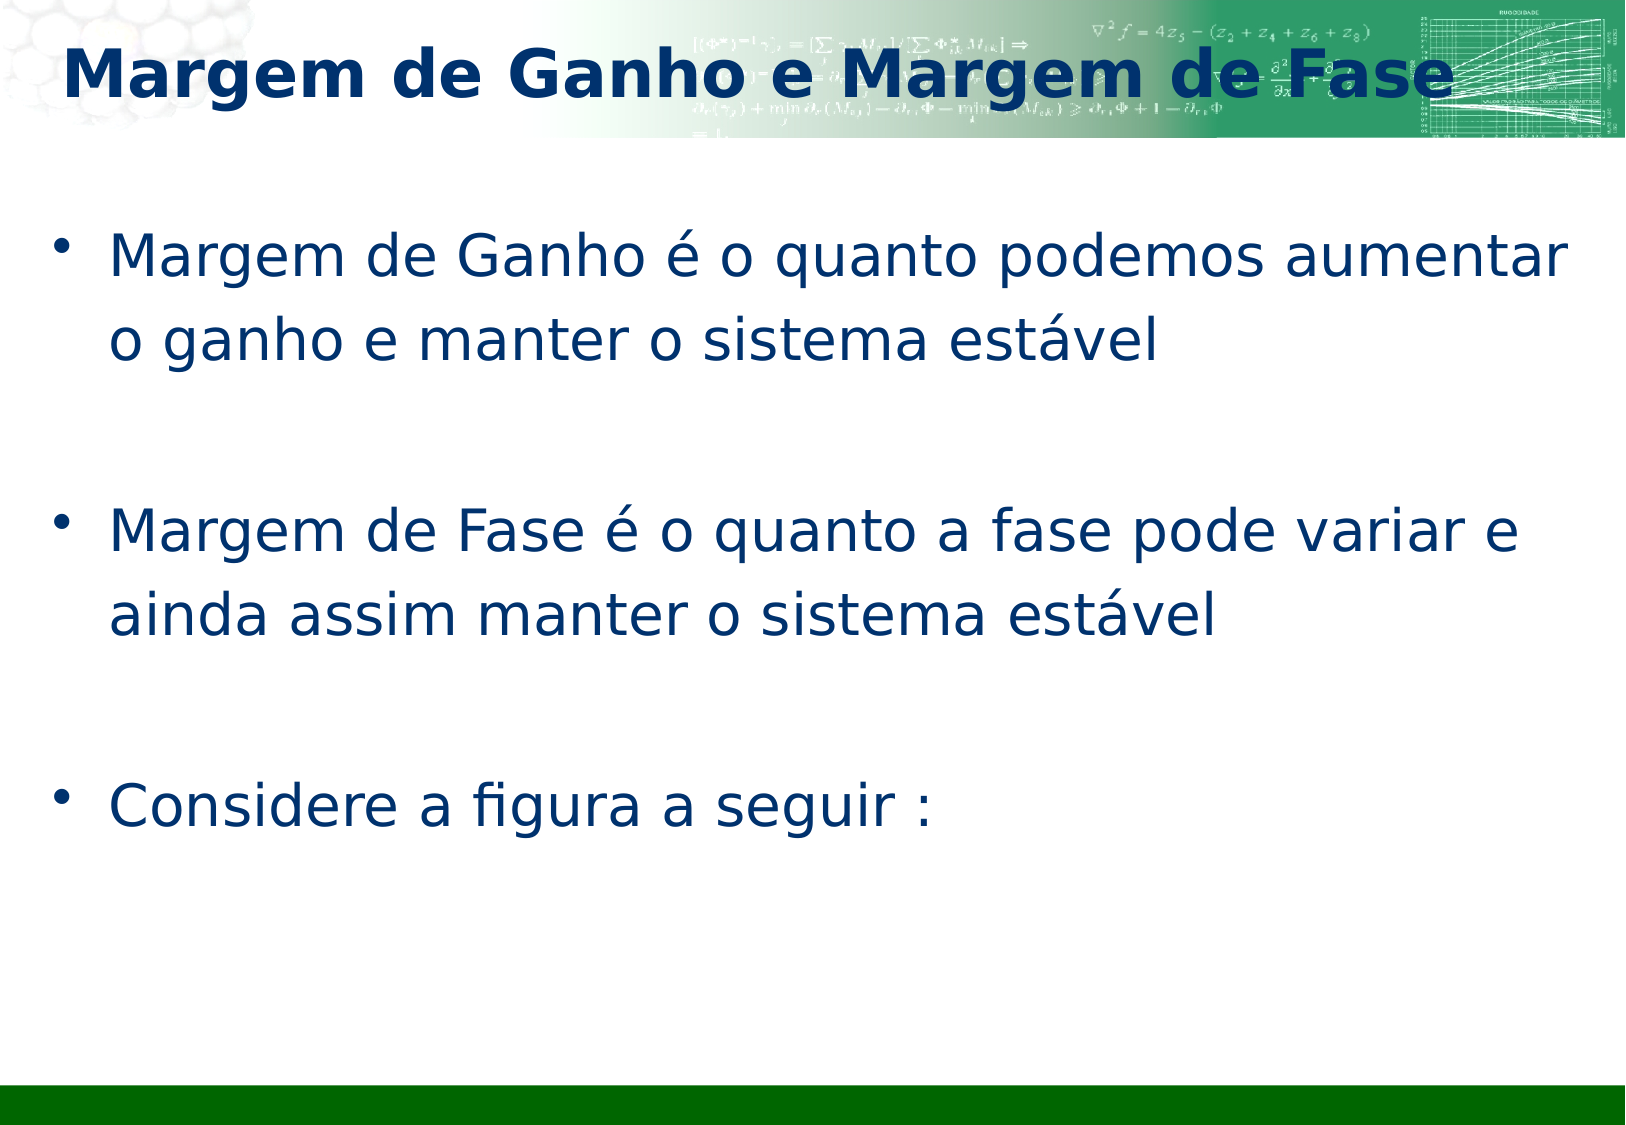

# Margem de Ganho e Margem de Fase
Margem de Ganho é o quanto podemos aumentar o ganho e manter o sistema estável

Margem de Fase é o quanto a fase pode variar e ainda assim manter o sistema estável

Considere a figura a seguir :